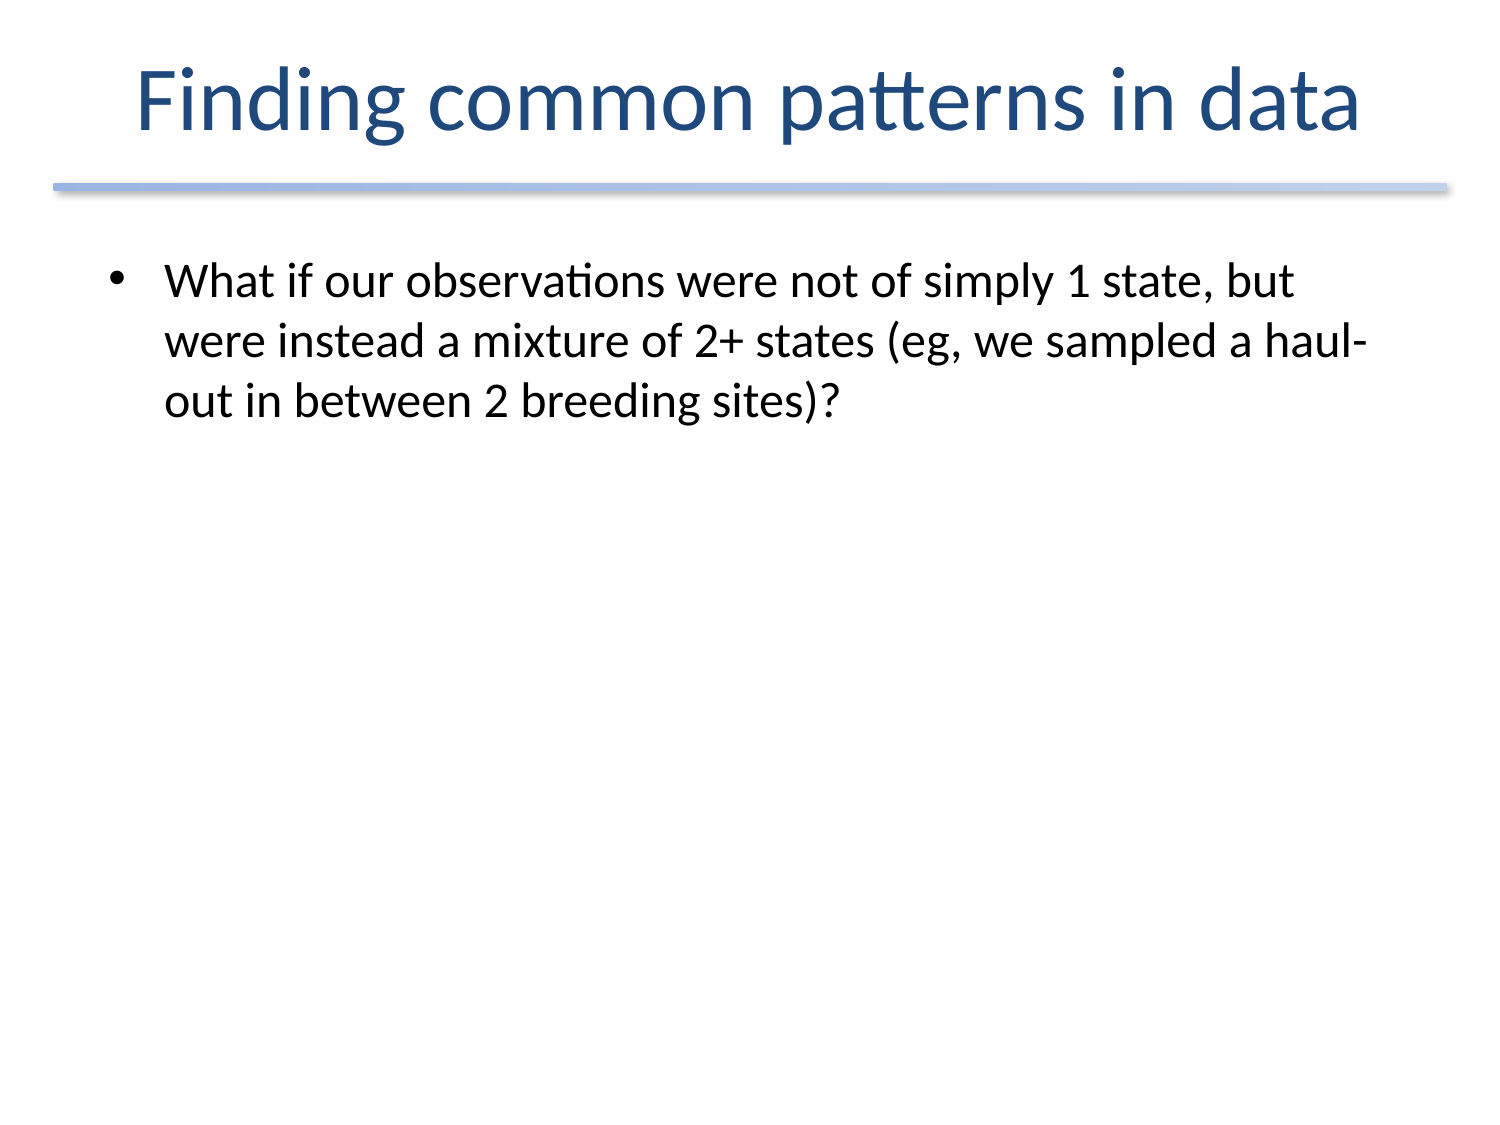

# Finding common patterns in data

What if our observations were not of simply 1 state, but were instead a mixture of 2+ states (eg, we sampled a haul-out in between 2 breeding sites)?